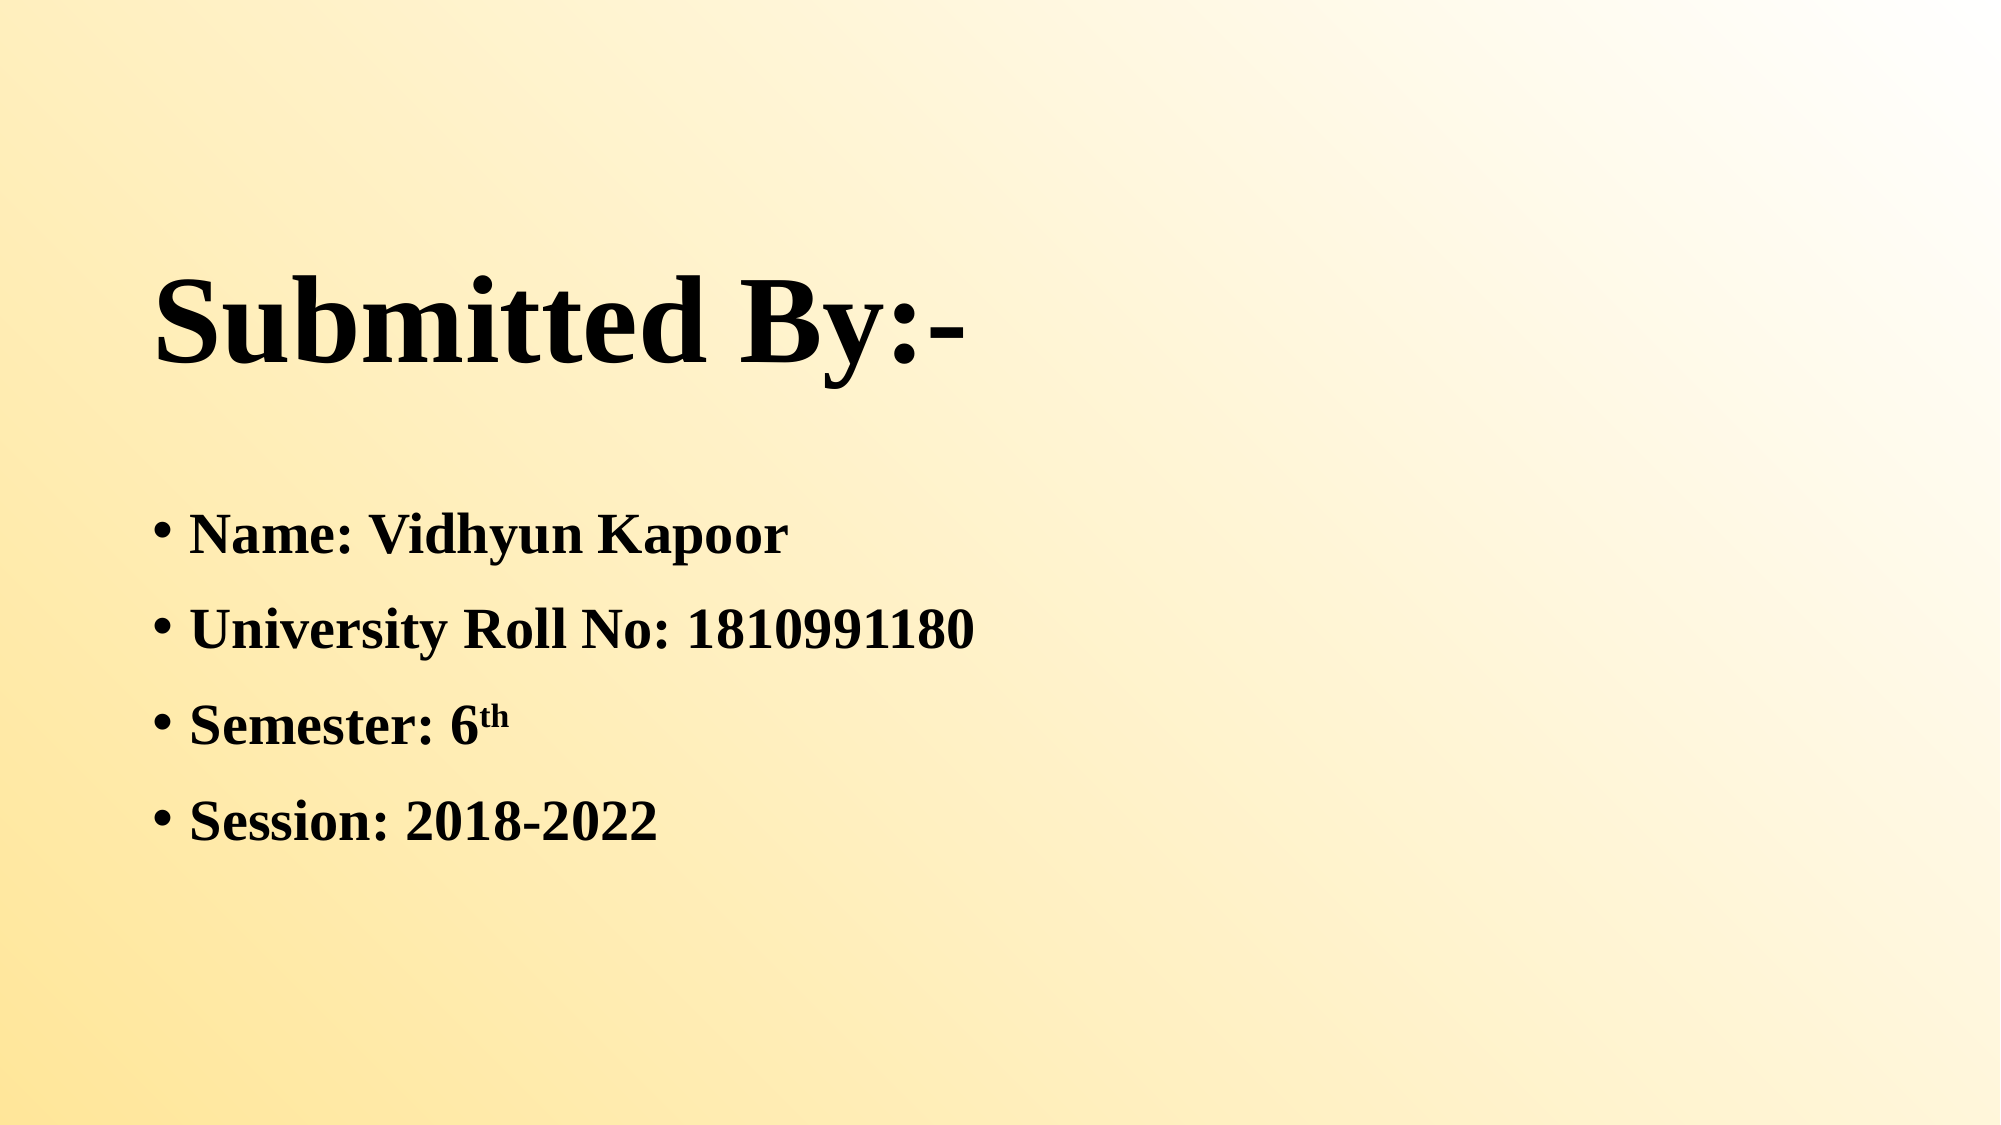

# Submitted By:-
Name: Vidhyun Kapoor
University Roll No: 1810991180
Semester: 6th
Session: 2018-2022